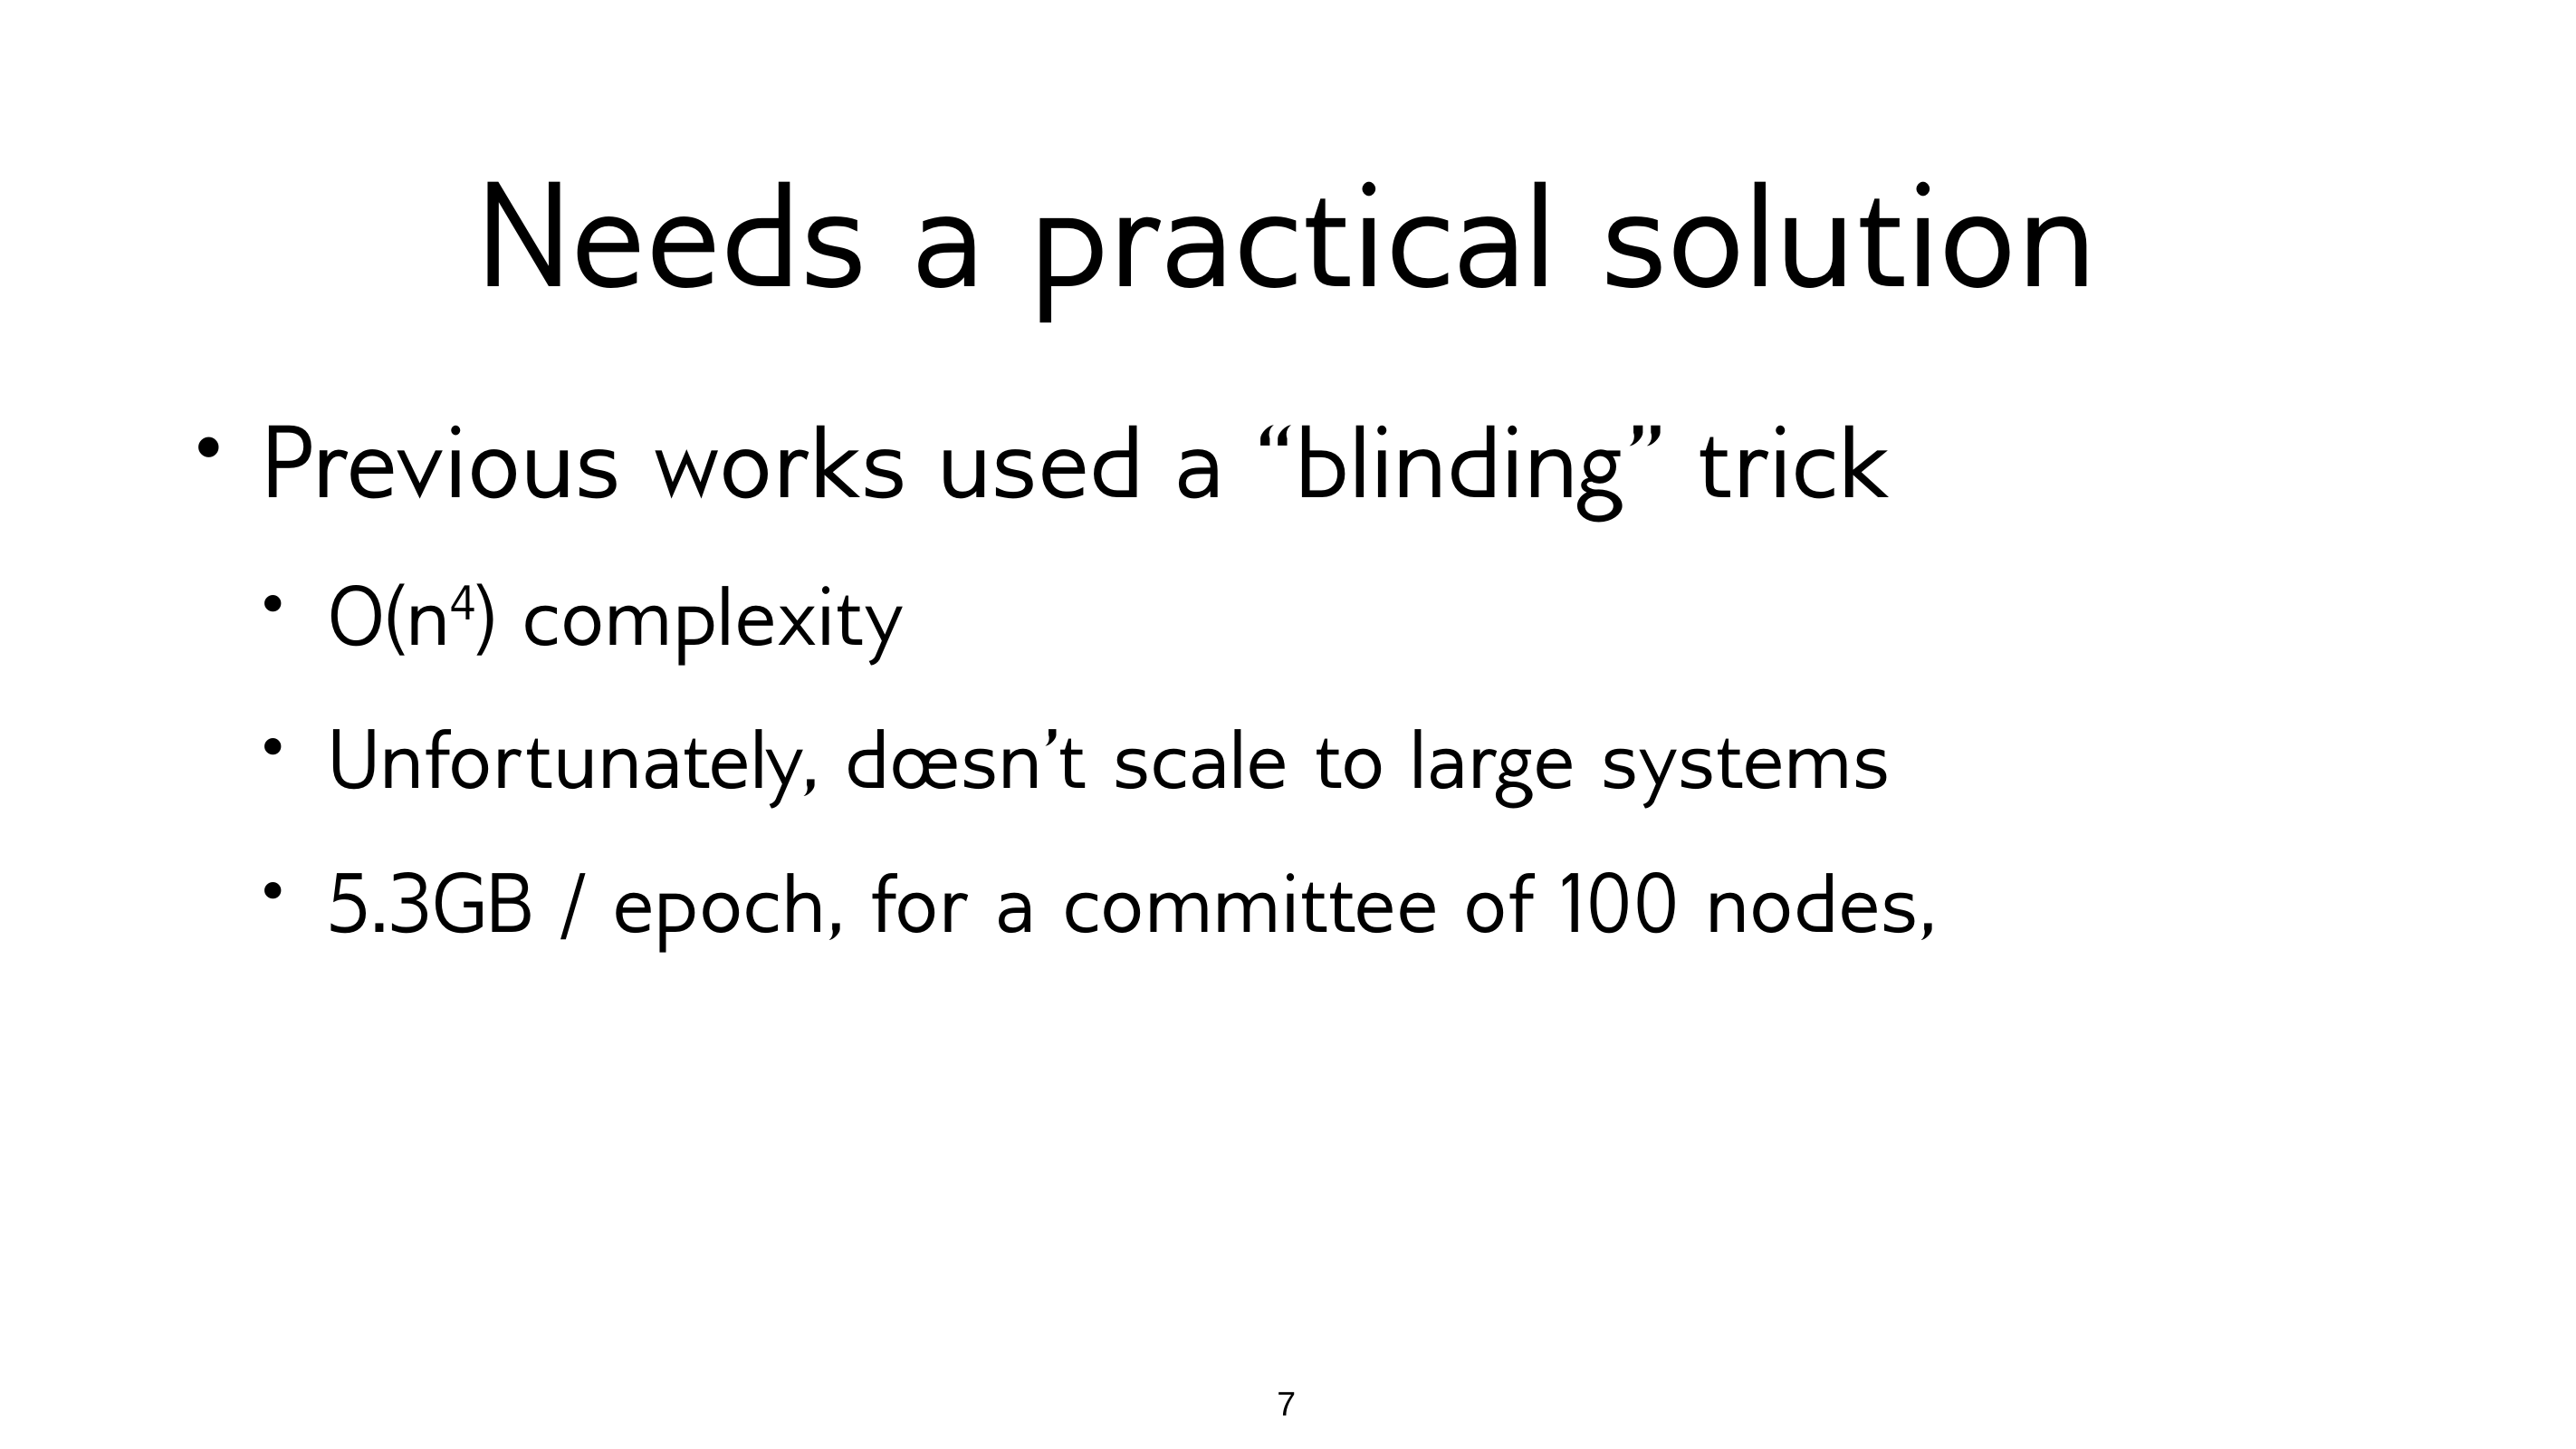

# Needs a practical solution
Previous works used a “blinding” trick
O(n4) complexity
Unfortunately, doesn’t scale to large systems
5.3GB / epoch, for a committee of 100 nodes,
7